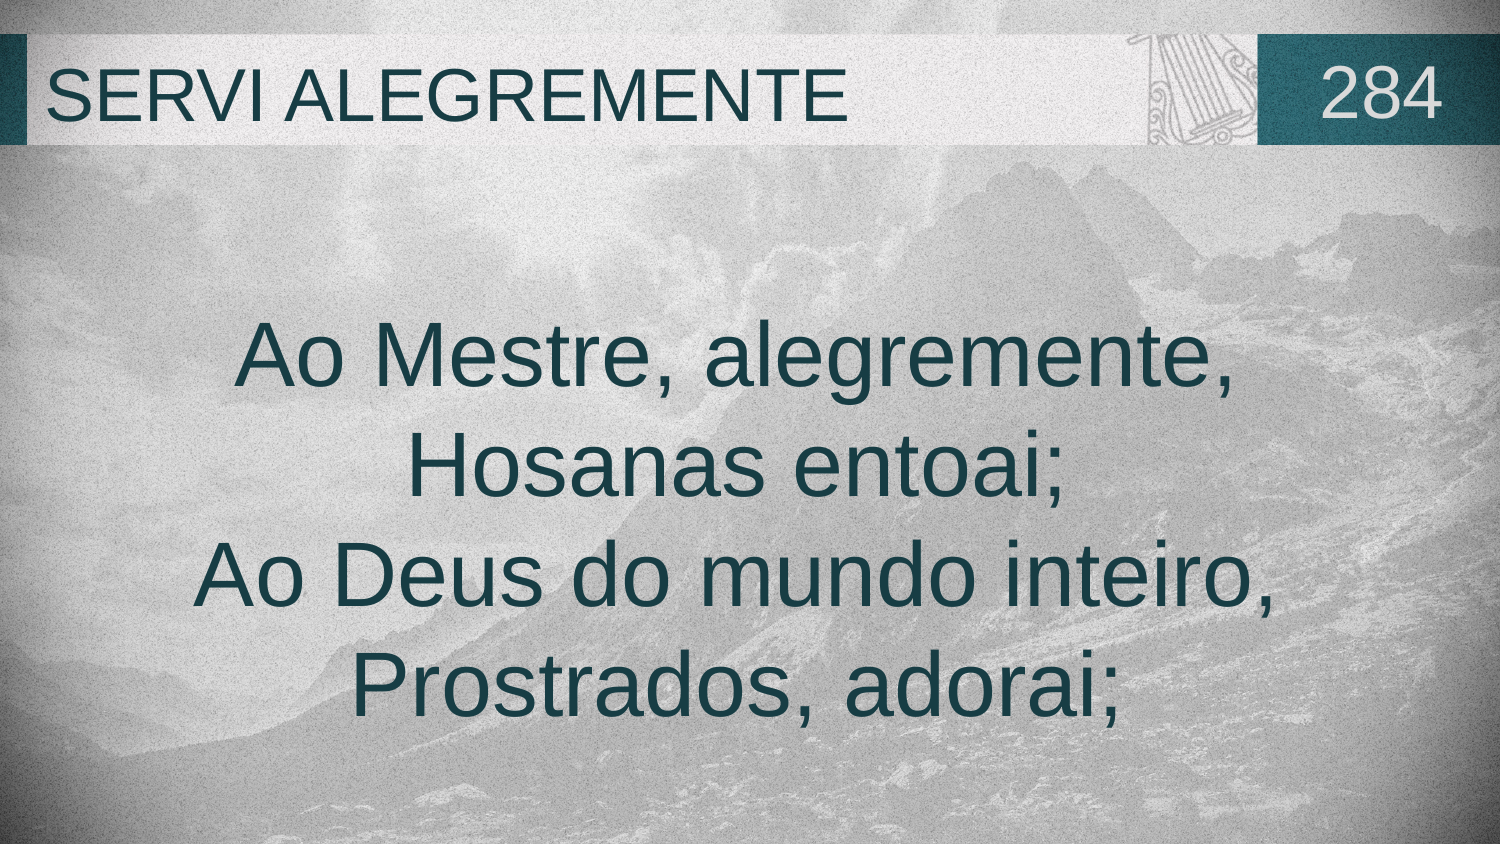

# SERVI ALEGREMENTE
284
Ao Mestre, alegremente,
Hosanas entoai;
Ao Deus do mundo inteiro,
Prostrados, adorai;